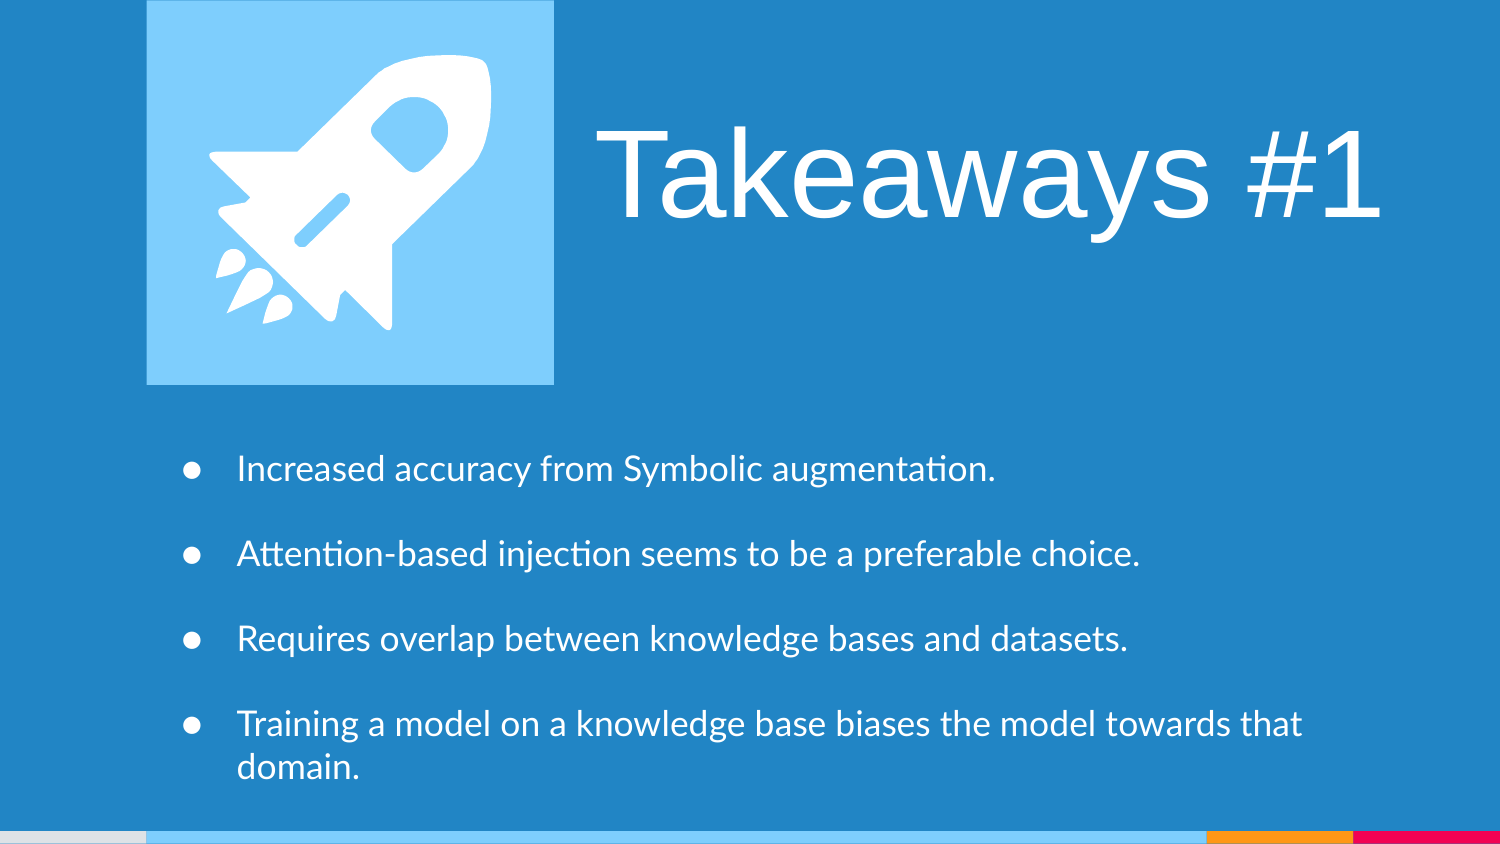

Takeaways #1
Increased accuracy from Symbolic augmentation.
Attention-based injection seems to be a preferable choice.
Requires overlap between knowledge bases and datasets.
Training a model on a knowledge base biases the model towards that domain.